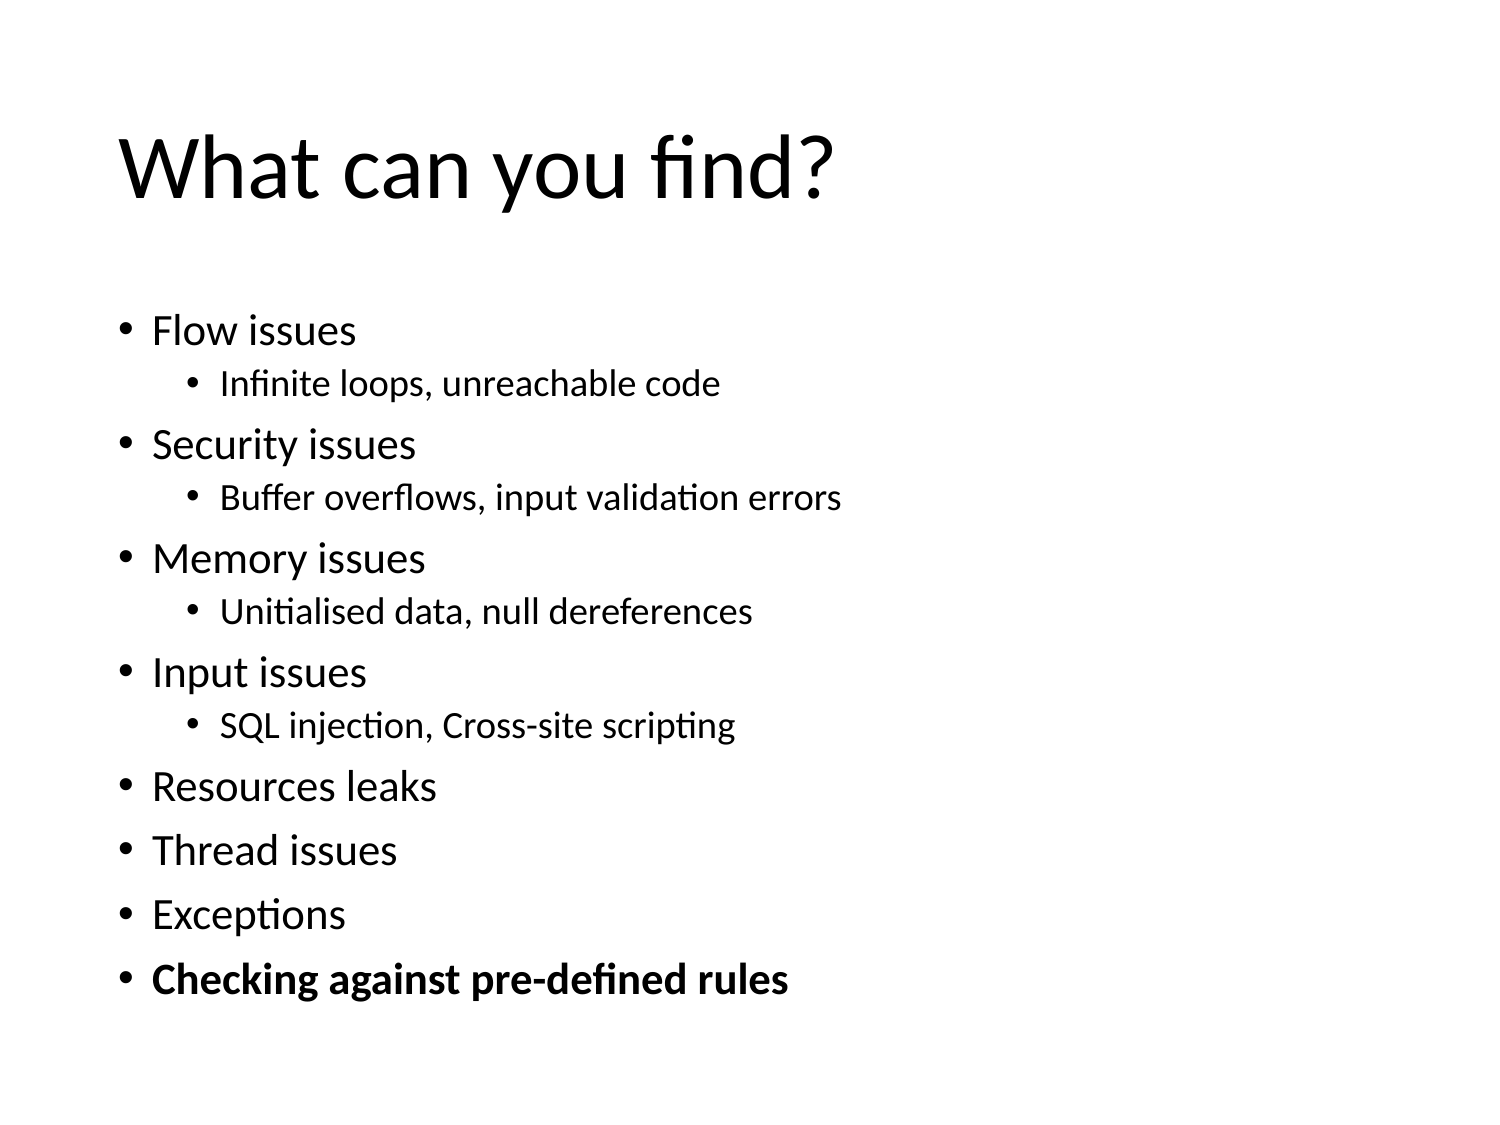

# What can you find?
Flow issues
Infinite loops, unreachable code
Security issues
Buffer overflows, input validation errors
Memory issues
Unitialised data, null dereferences
Input issues
SQL injection, Cross-site scripting
Resources leaks
Thread issues
Exceptions
Checking against pre-defined rules